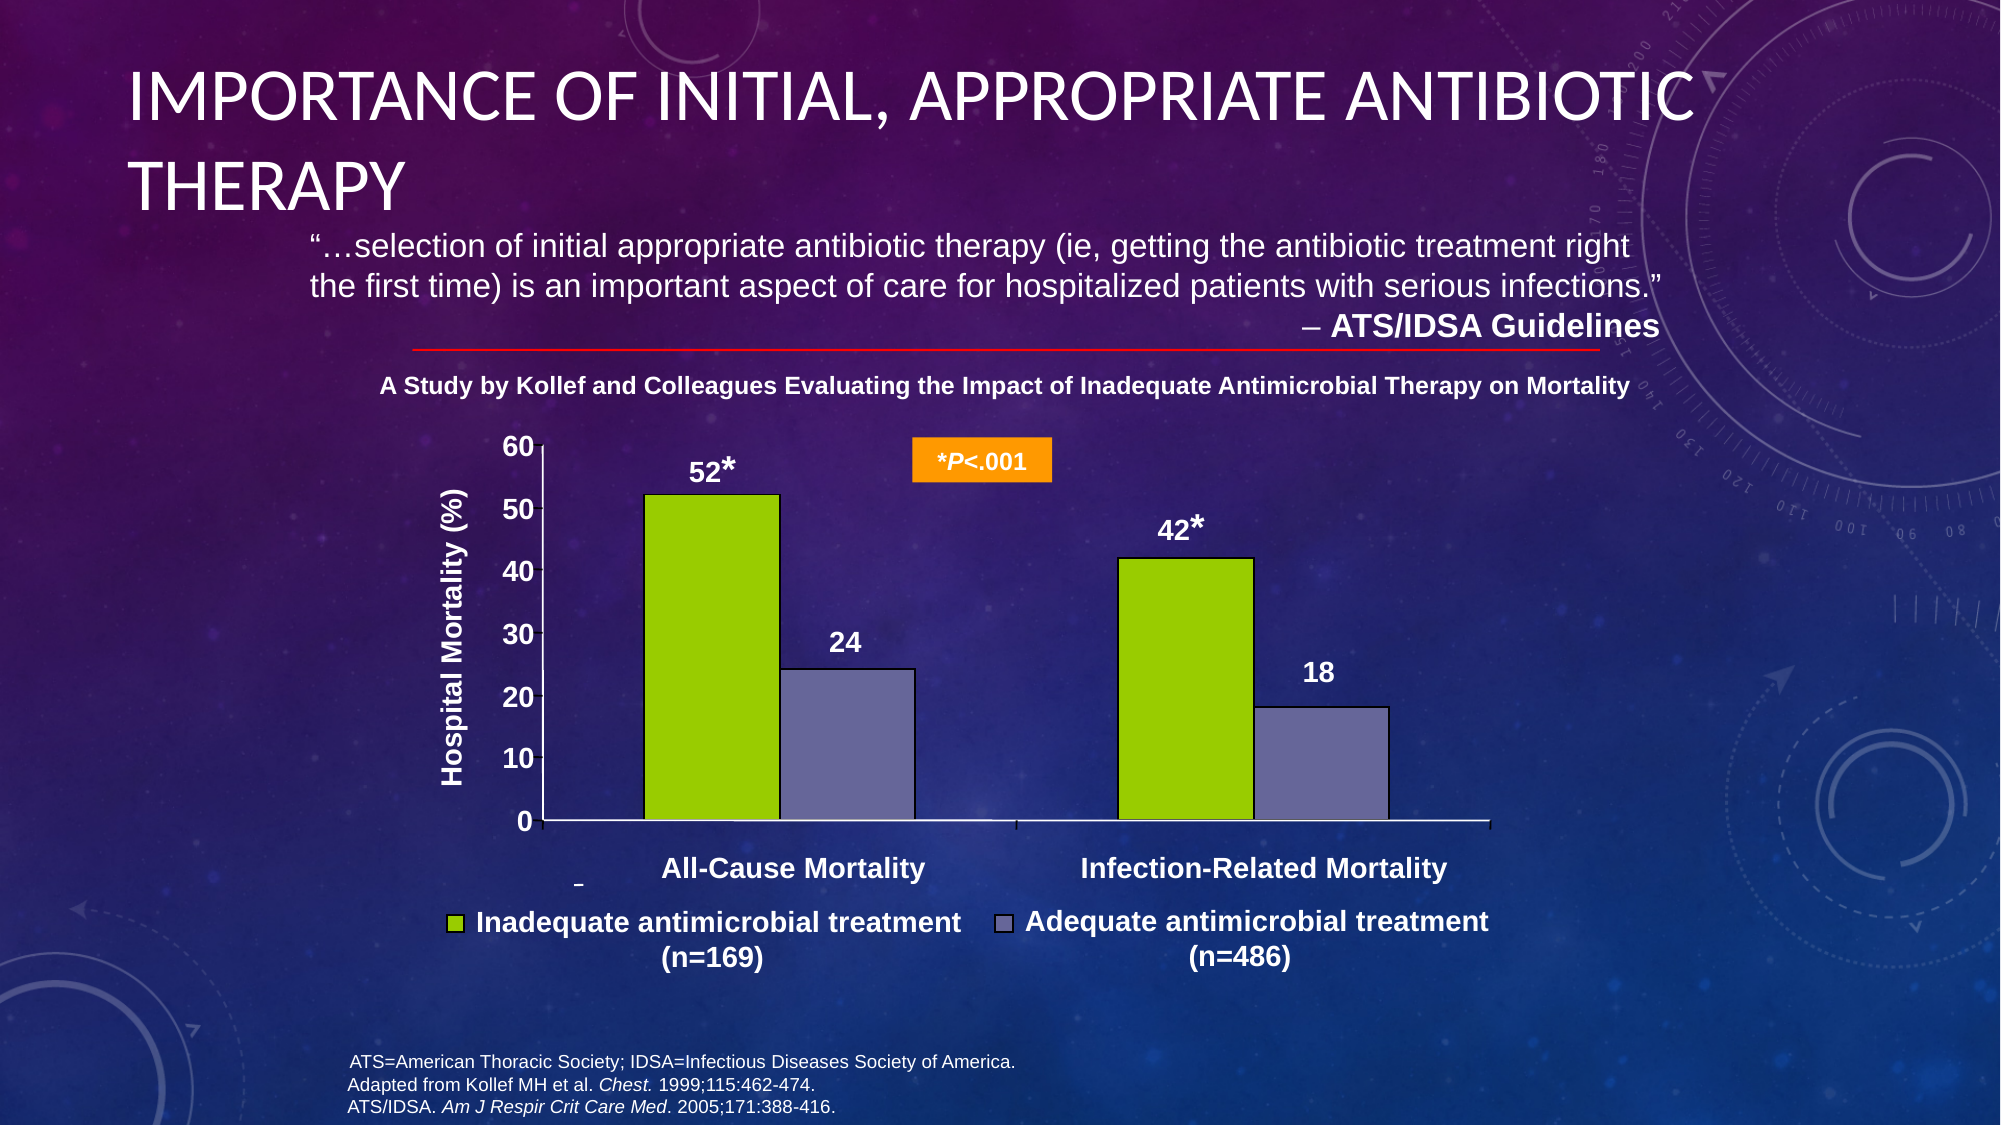

# Importance of Initial, Appropriate Antibiotic Therapy
“…selection of initial appropriate antibiotic therapy (ie, getting the antibiotic treatment right the first time) is an important aspect of care for hospitalized patients with serious infections.” 						          – ATS/IDSA Guidelines

A Study by Kollef and Colleagues Evaluating the Impact of Inadequate Antimicrobial Therapy on Mortality
60
52*
*P<.001

50

42*

40

Hospital Mortality (%)
30
24

18

20

10

0

All-Cause Mortality
Infection-Related Mortality

Adequate antimicrobial treatment
(n=486)
Inadequate antimicrobial treatment
(n=169)

ATS=American Thoracic Society; IDSA=Infectious Diseases Society of America.
Adapted from Kollef MH et al. Chest. 1999;115:462-474.
ATS/IDSA. Am J Respir Crit Care Med. 2005;171:388-416.